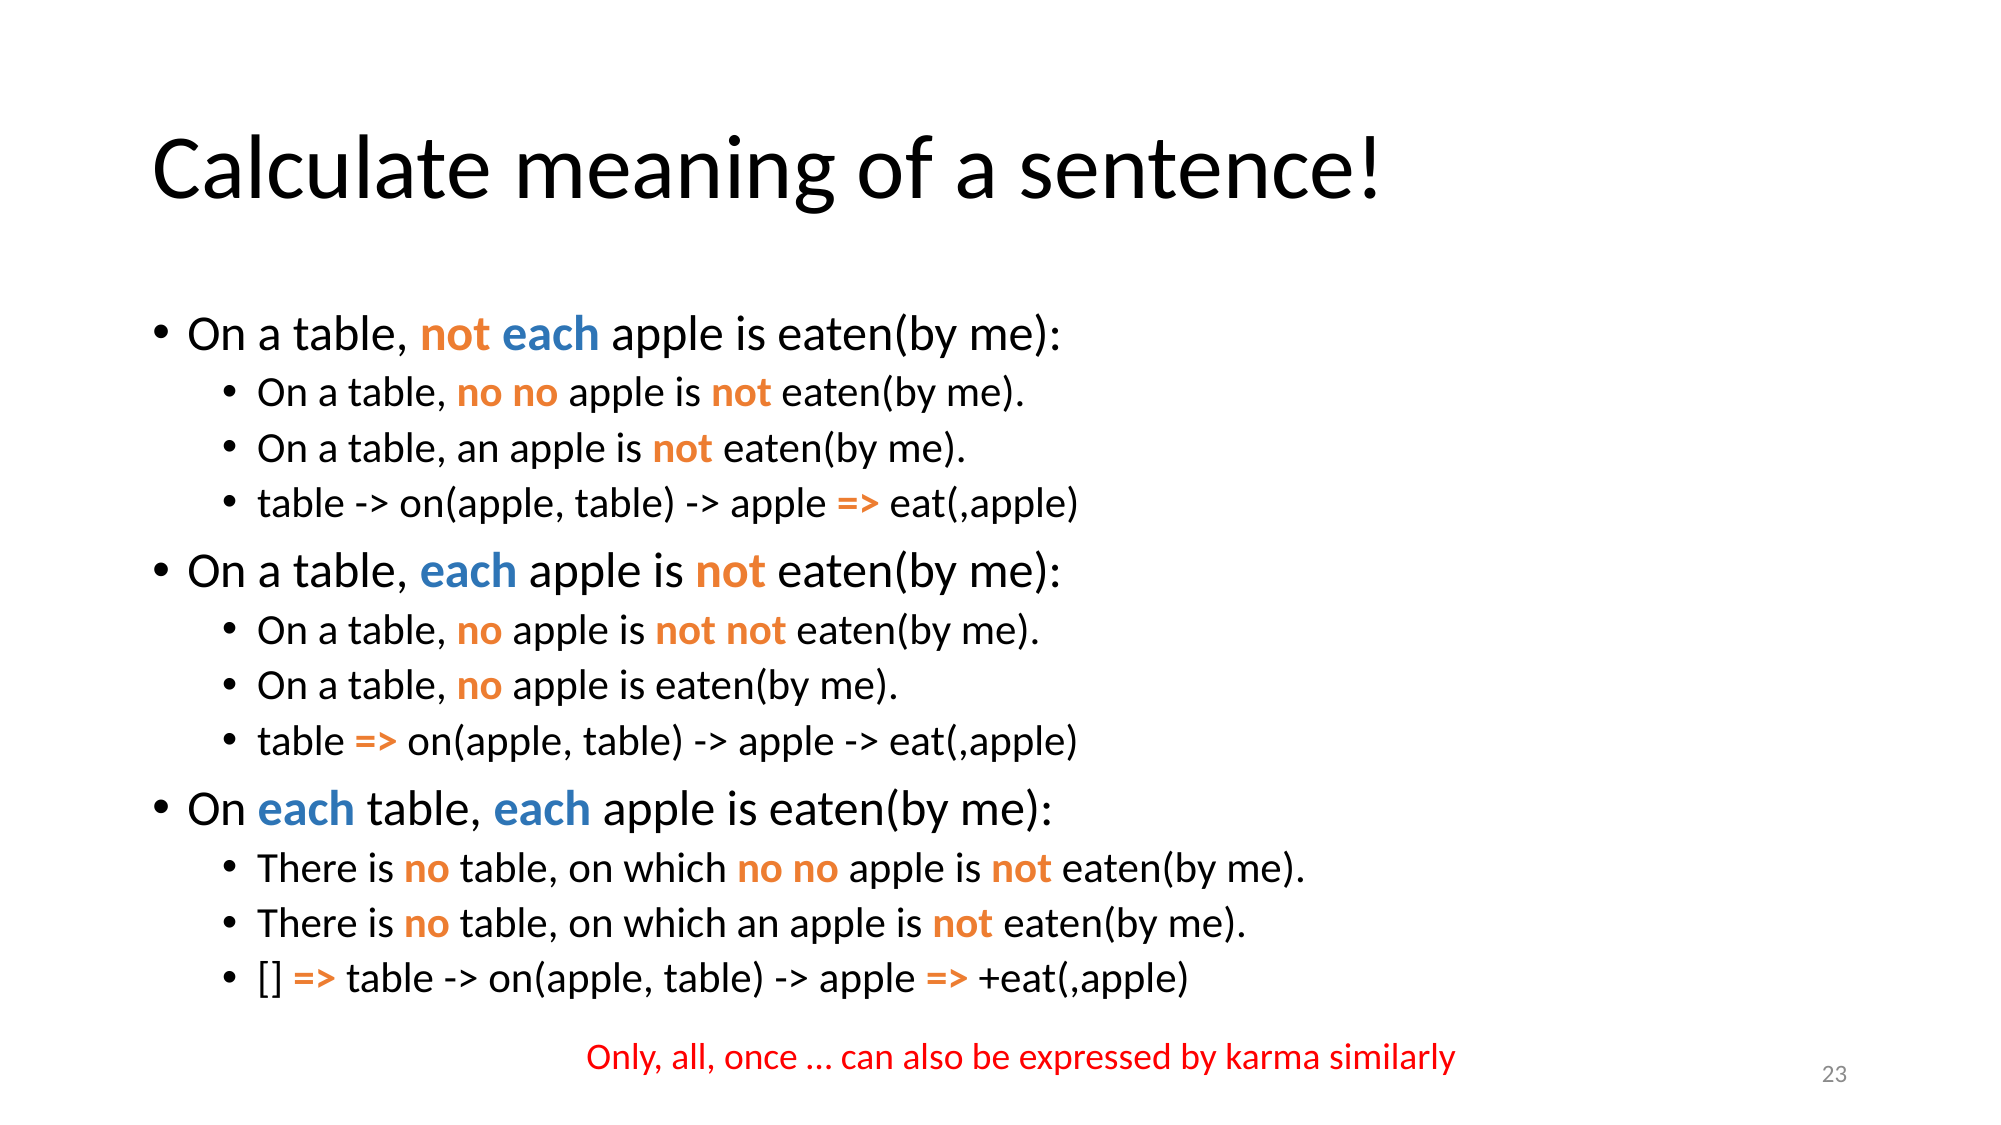

# Calculate meaning of a sentence!
On a table, not each apple is eaten(by me):
On a table, no no apple is not eaten(by me).
On a table, an apple is not eaten(by me).
table -> on(apple, table) -> apple => eat(,apple)
On a table, each apple is not eaten(by me):
On a table, no apple is not not eaten(by me).
On a table, no apple is eaten(by me).
table => on(apple, table) -> apple -> eat(,apple)
On each table, each apple is eaten(by me):
There is no table, on which no no apple is not eaten(by me).
There is no table, on which an apple is not eaten(by me).
[] => table -> on(apple, table) -> apple => +eat(,apple)
Only, all, once … can also be expressed by karma similarly
23